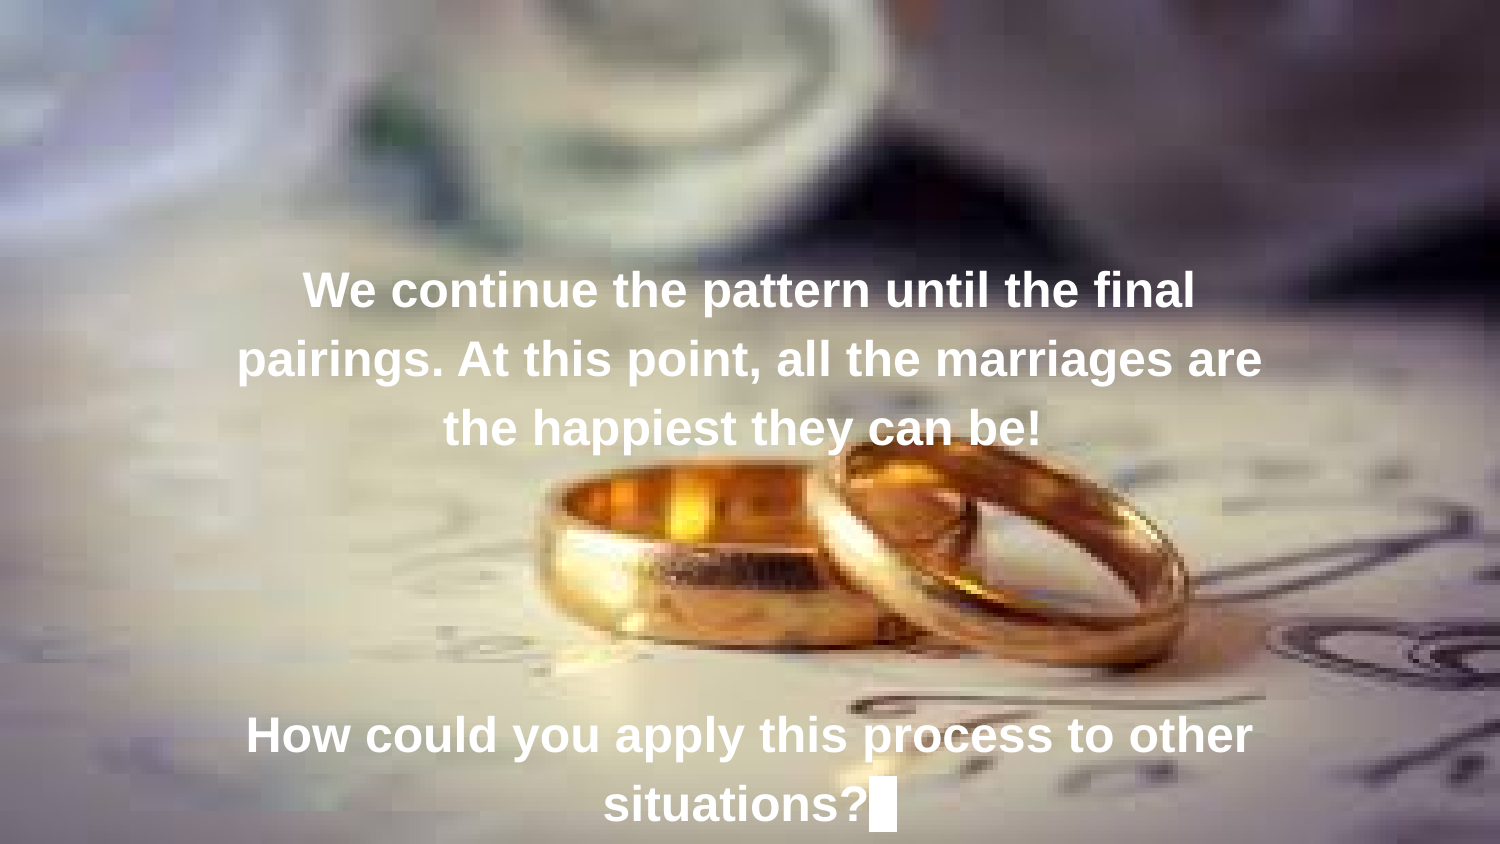

We continue the pattern until the final pairings. At this point, all the marriages are the happiest they can be!

How could you apply this process to other situations?